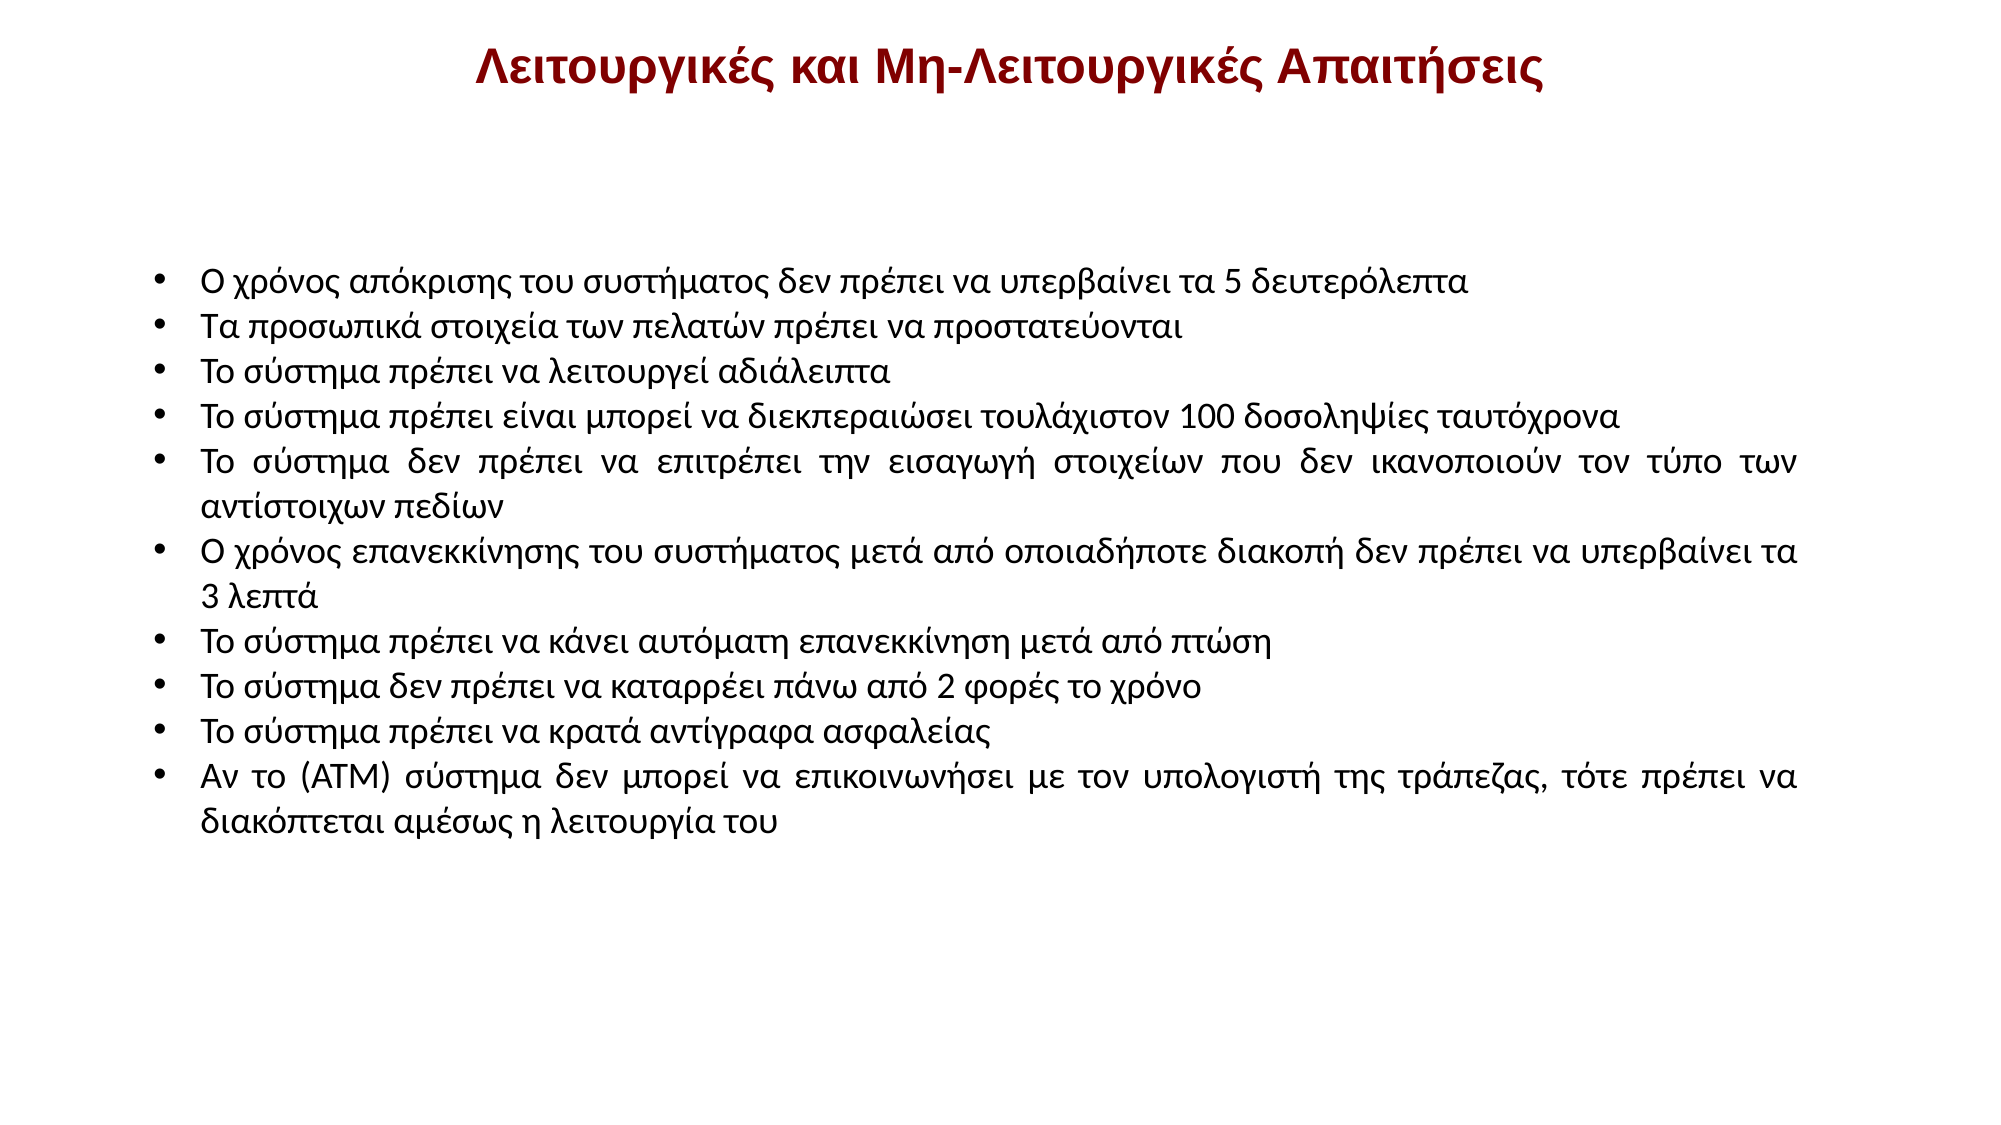

Λειτουργικές και Μη-Λειτουργικές Απαιτήσεις
Ο χρόνος απόκρισης του συστήματος δεν πρέπει να υπερβαίνει τα 5 δευτερόλεπτα
Τα προσωπικά στοιχεία των πελατών πρέπει να προστατεύονται
Το σύστημα πρέπει να λειτουργεί αδιάλειπτα
Το σύστημα πρέπει είναι μπορεί να διεκπεραιώσει τουλάχιστον 100 δοσοληψίες ταυτόχρονα
Το σύστημα δεν πρέπει να επιτρέπει την εισαγωγή στοιχείων που δεν ικανοποιούν τον τύπο των αντίστοιχων πεδίων
Ο χρόνος επανεκκίνησης του συστήματος μετά από οποιαδήποτε διακοπή δεν πρέπει να υπερβαίνει τα 3 λεπτά
Το σύστημα πρέπει να κάνει αυτόματη επανεκκίνηση μετά από πτώση
Το σύστημα δεν πρέπει να καταρρέει πάνω από 2 φορές το χρόνο
Το σύστημα πρέπει να κρατά αντίγραφα ασφαλείας
Αν το (ΑΤΜ) σύστημα δεν μπορεί να επικοινωνήσει με τον υπολογιστή της τράπεζας, τότε πρέπει να διακόπτεται αμέσως η λειτουργία του